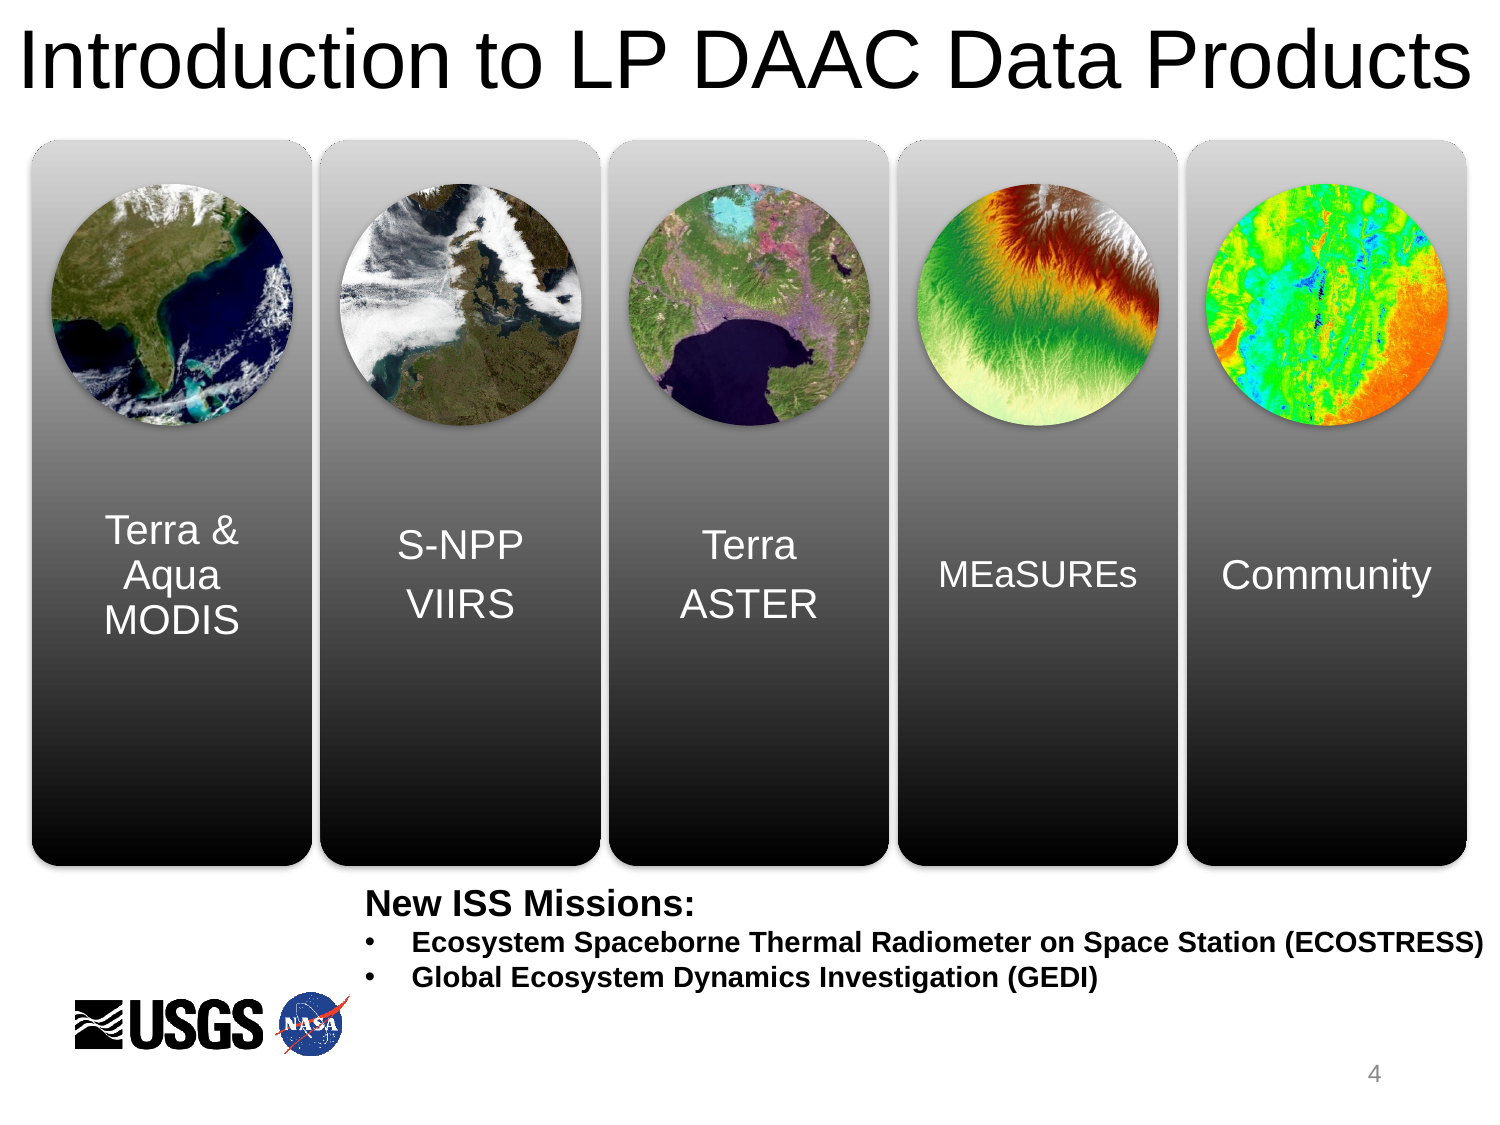

# Introduction to LP DAAC Data Products
Terra & Aqua MODIS
S-NPP
VIIRS
Terra
ASTER
MEaSUREs
Community
New ISS Missions:
Ecosystem Spaceborne Thermal Radiometer on Space Station (ECOSTRESS)
Global Ecosystem Dynamics Investigation (GEDI)
4